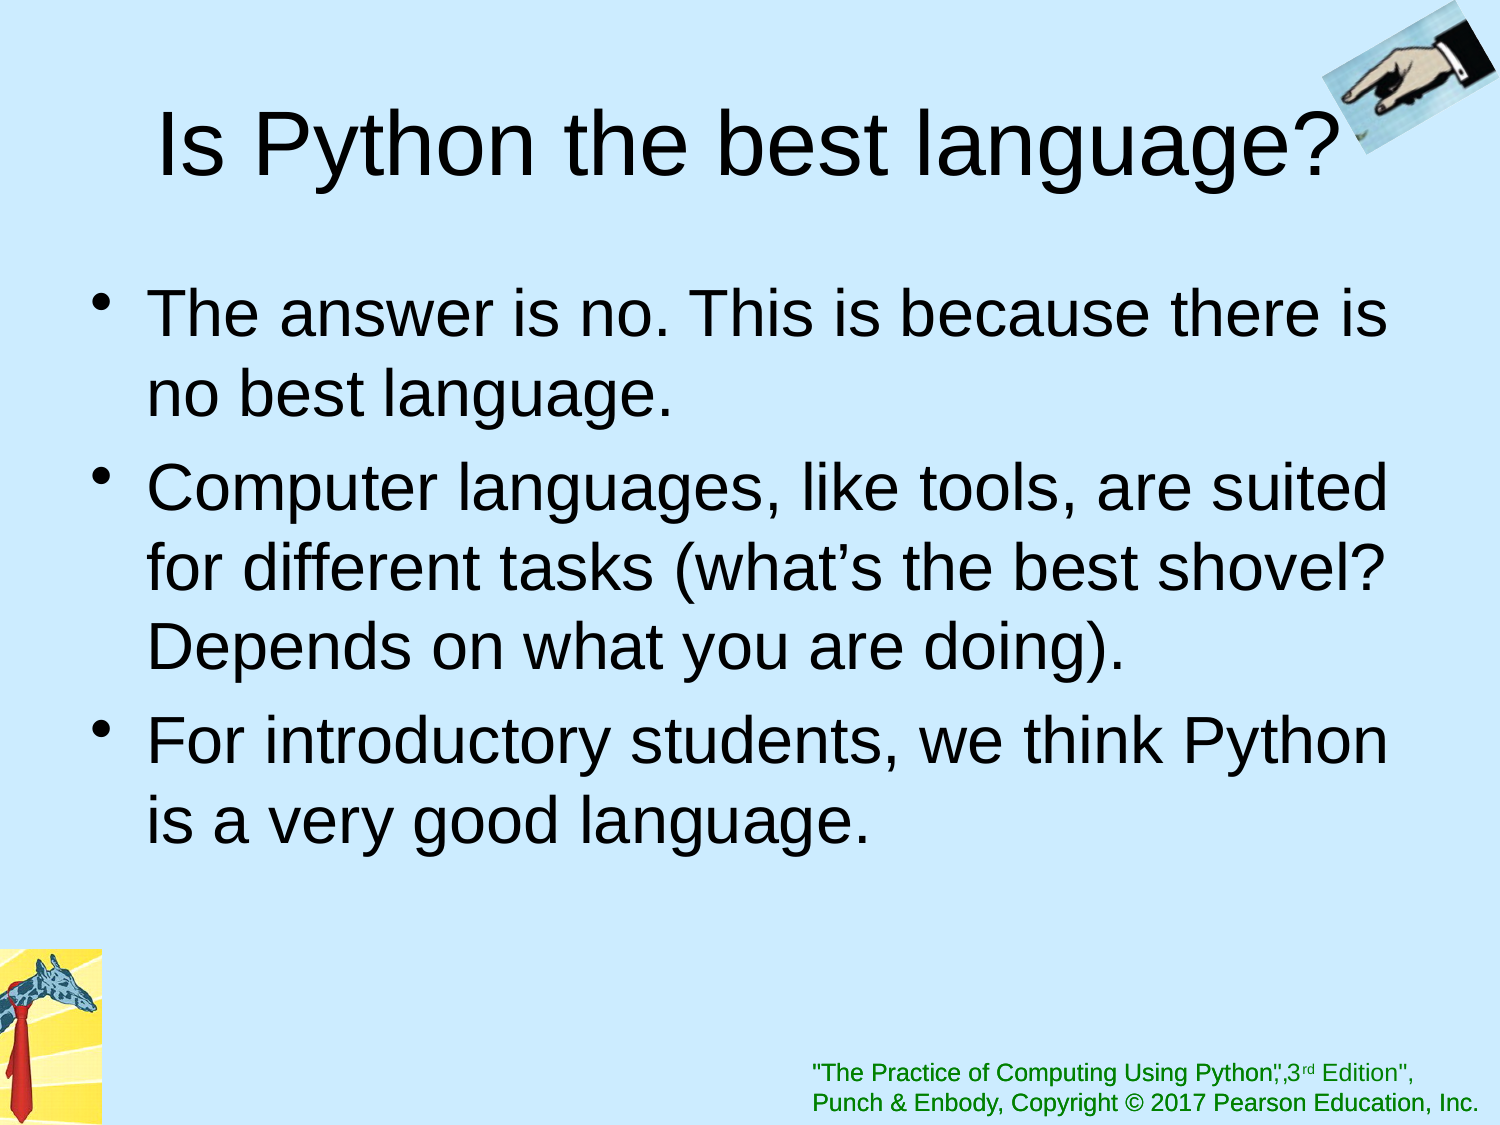

# Is Python the best language?
The answer is no. This is because there is no best language.
Computer languages, like tools, are suited for different tasks (what’s the best shovel? Depends on what you are doing).
For introductory students, we think Python is a very good language.